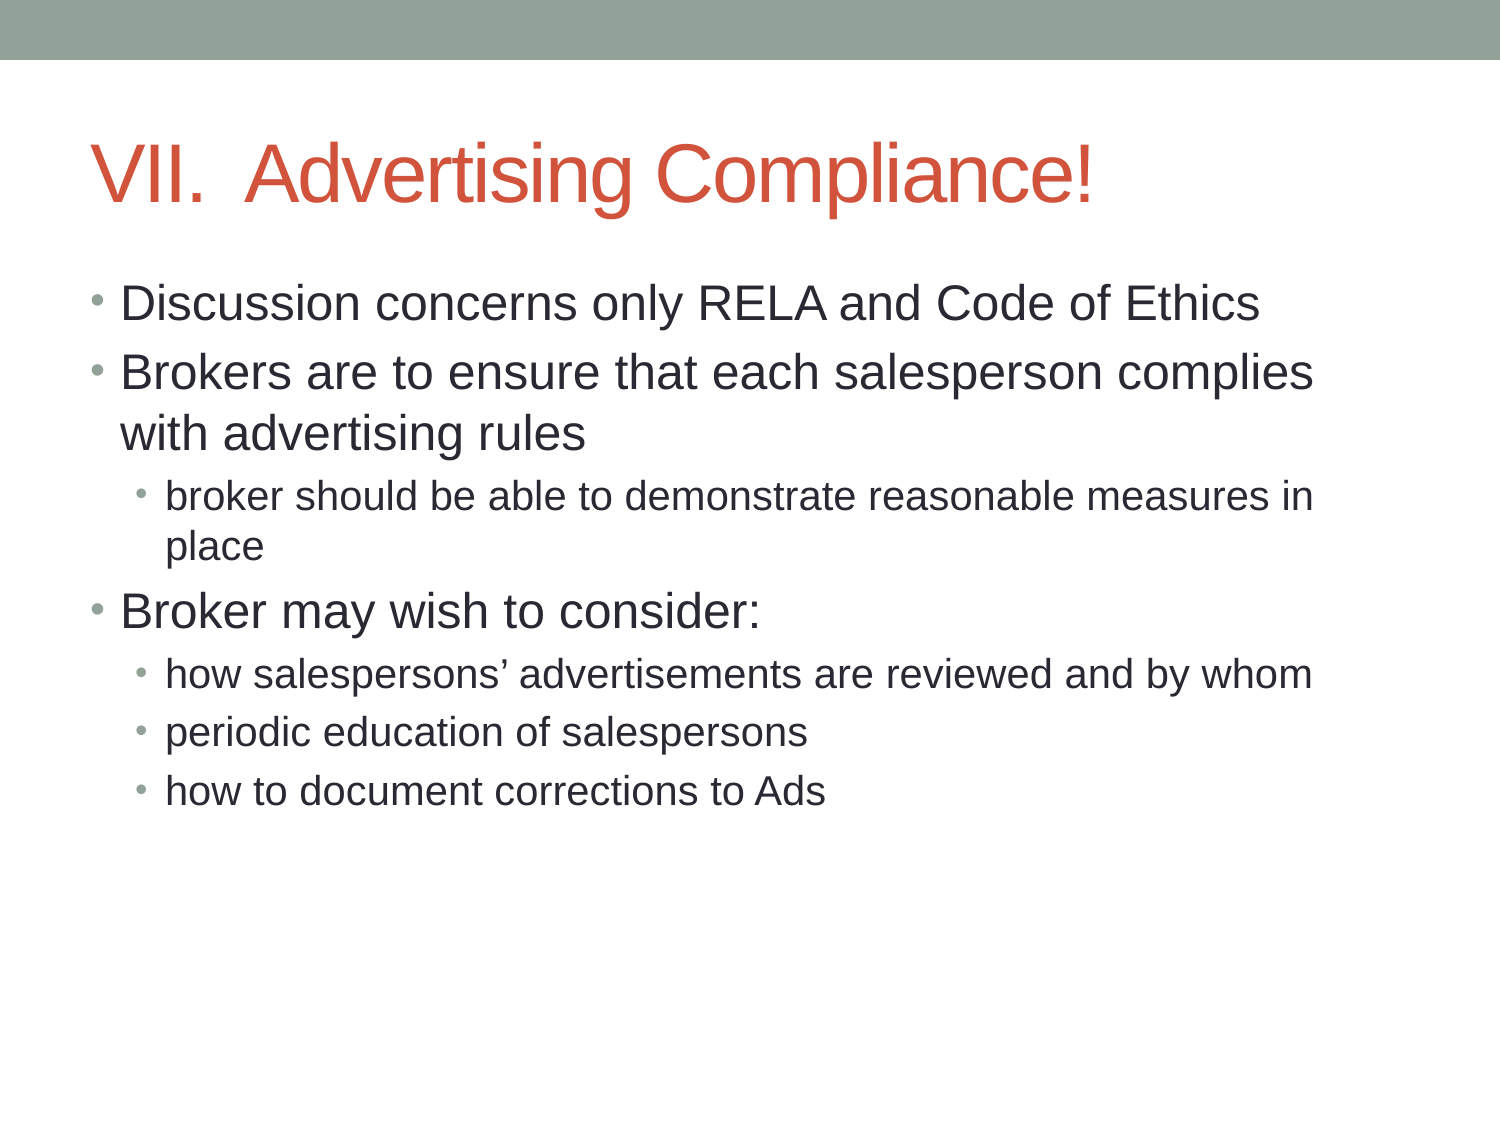

# VII.  Advertising Compliance!
Discussion concerns only RELA and Code of Ethics
Brokers are to ensure that each salesperson complies with advertising rules
broker should be able to demonstrate reasonable measures in place
Broker may wish to consider:
how salespersons’ advertisements are reviewed and by whom
periodic education of salespersons
how to document corrections to Ads